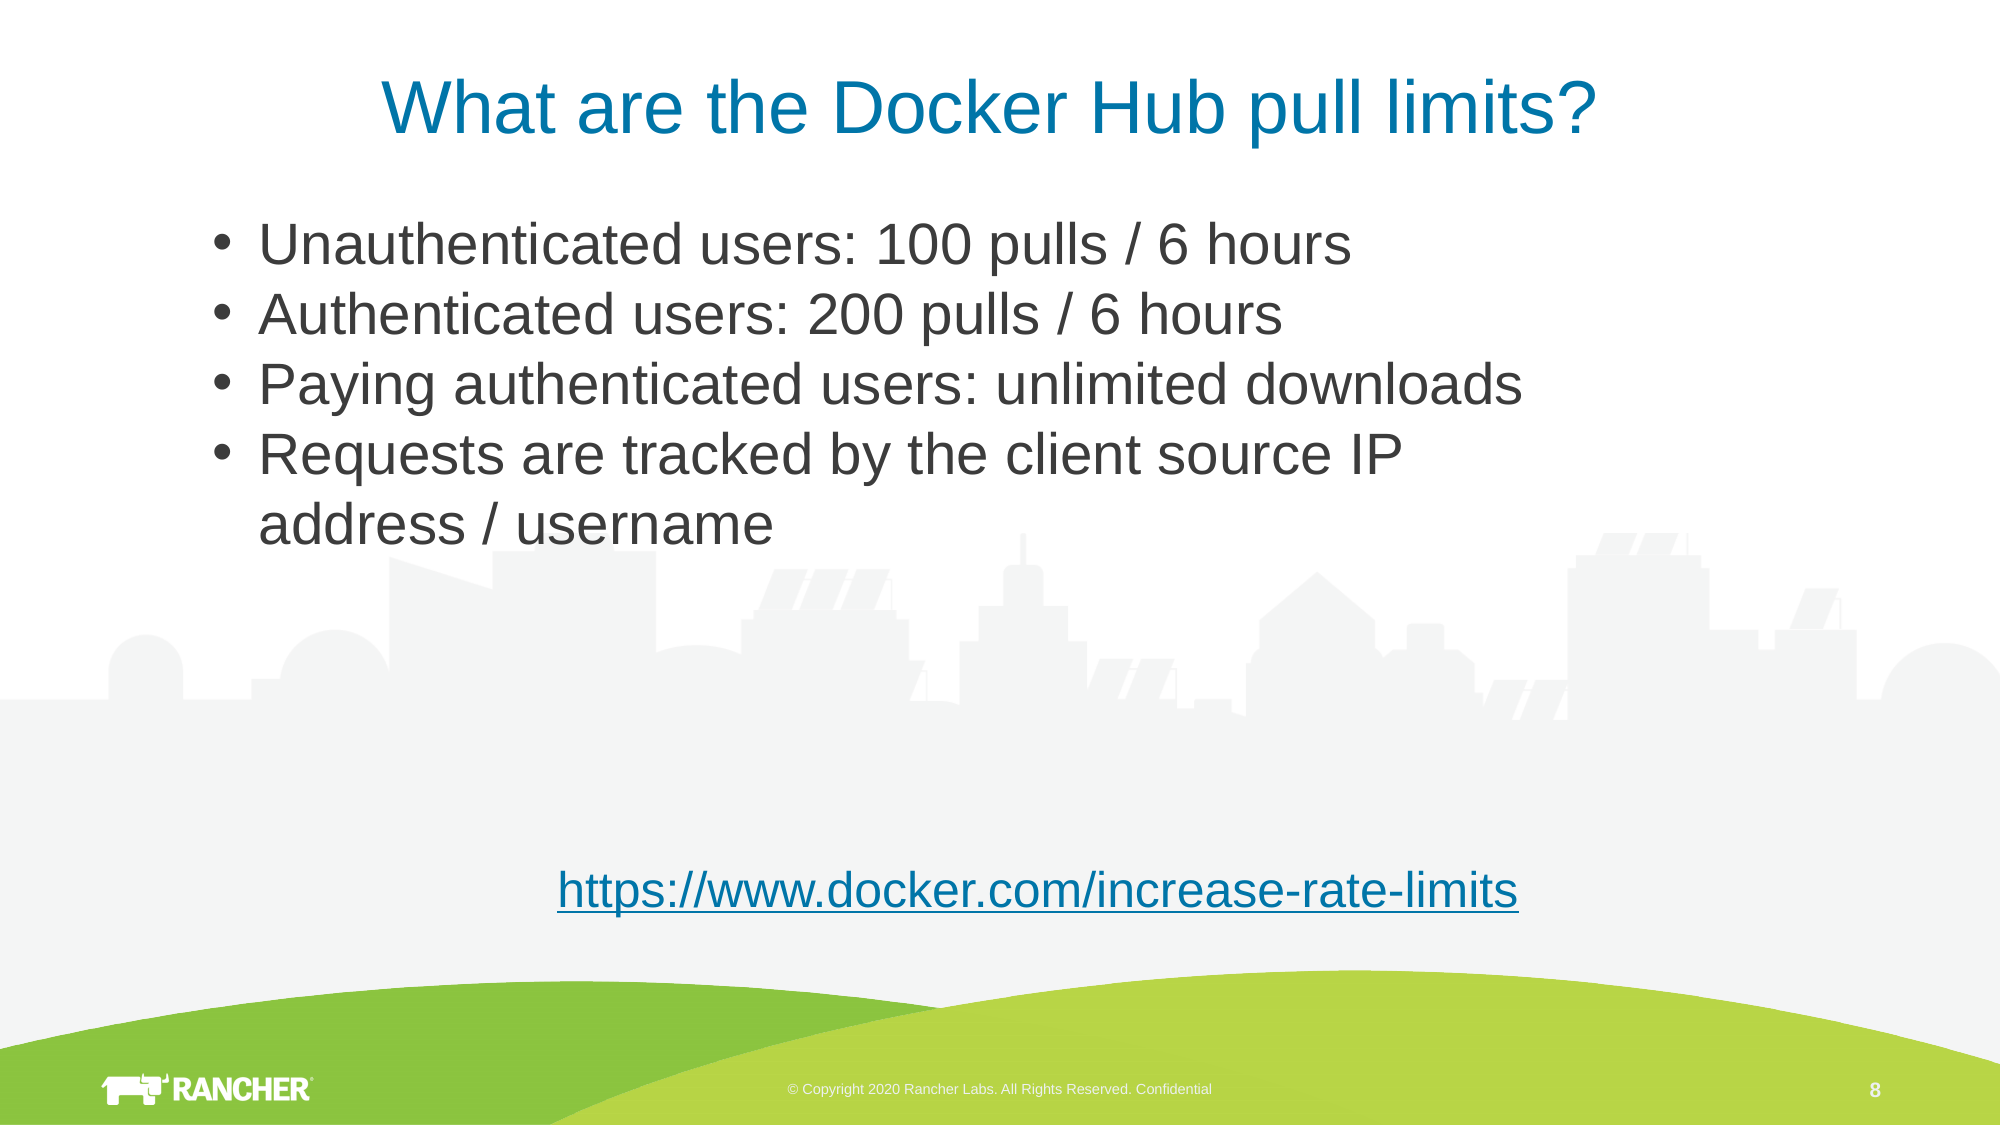

# What are the Docker Hub pull limits?
Unauthenticated users: 100 pulls / 6 hours
Authenticated users: 200 pulls / 6 hours
Paying authenticated users: unlimited downloads
Requests are tracked by the client source IP address / username

https://www.docker.com/increase-rate-limits